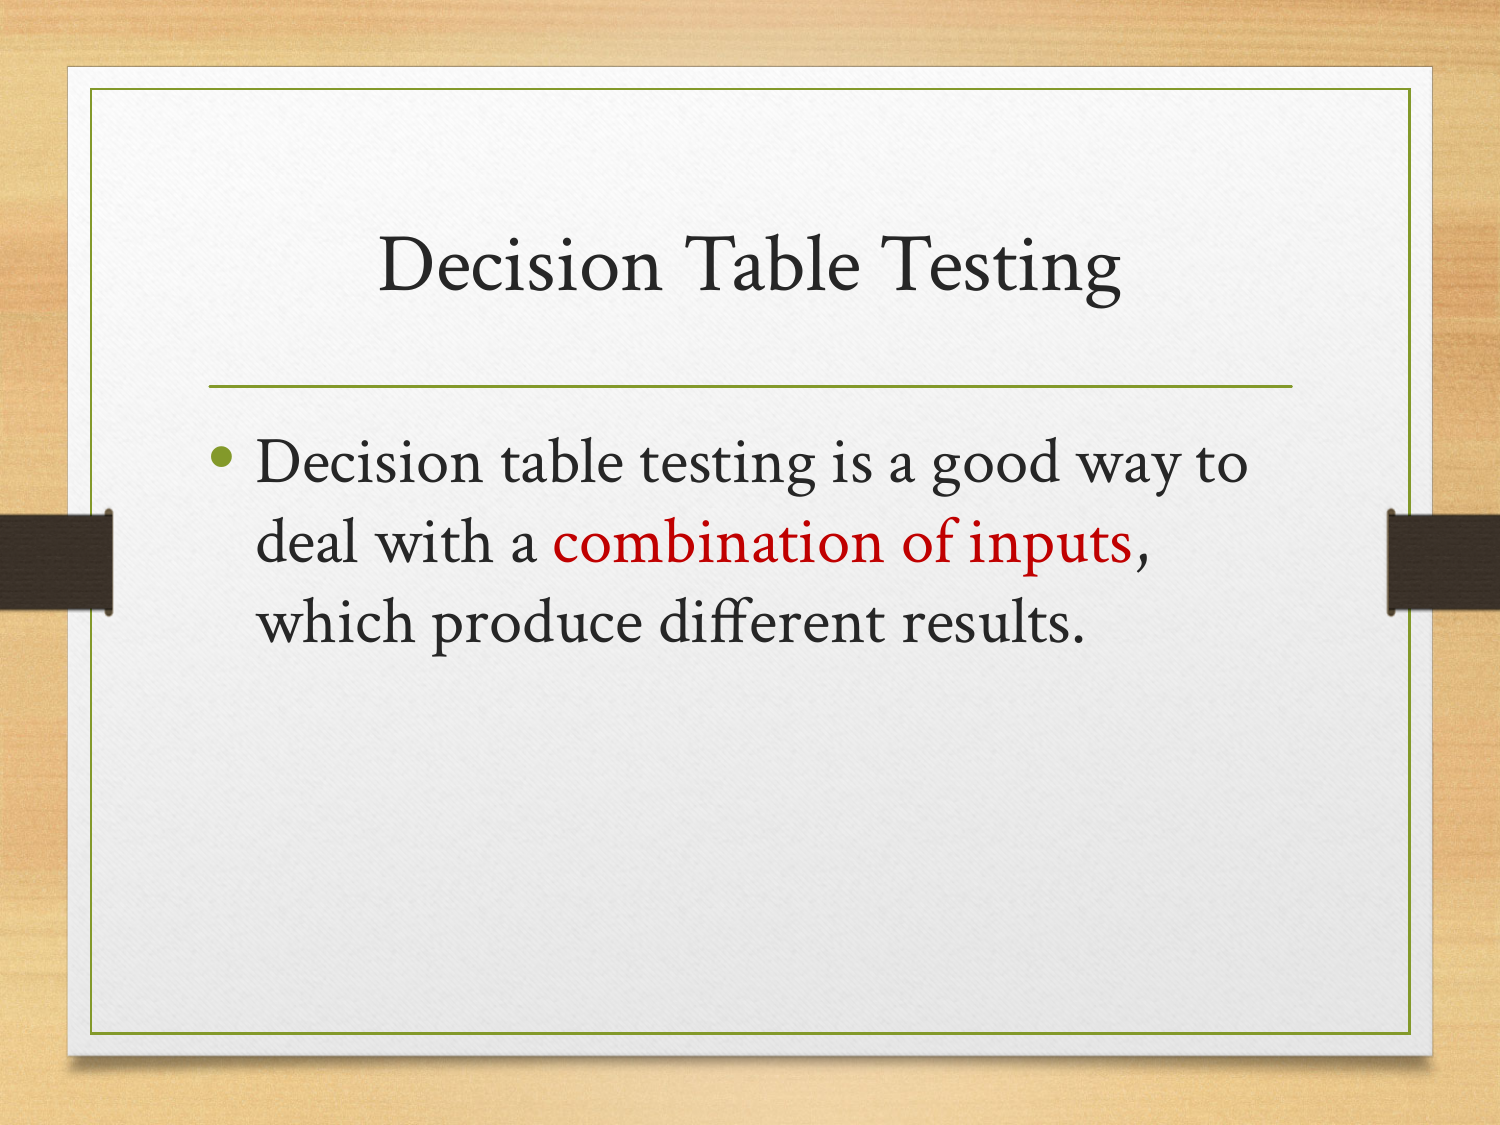

# Decision Table Testing
Decision table testing is a good way to deal with a combination of inputs, which produce different results.